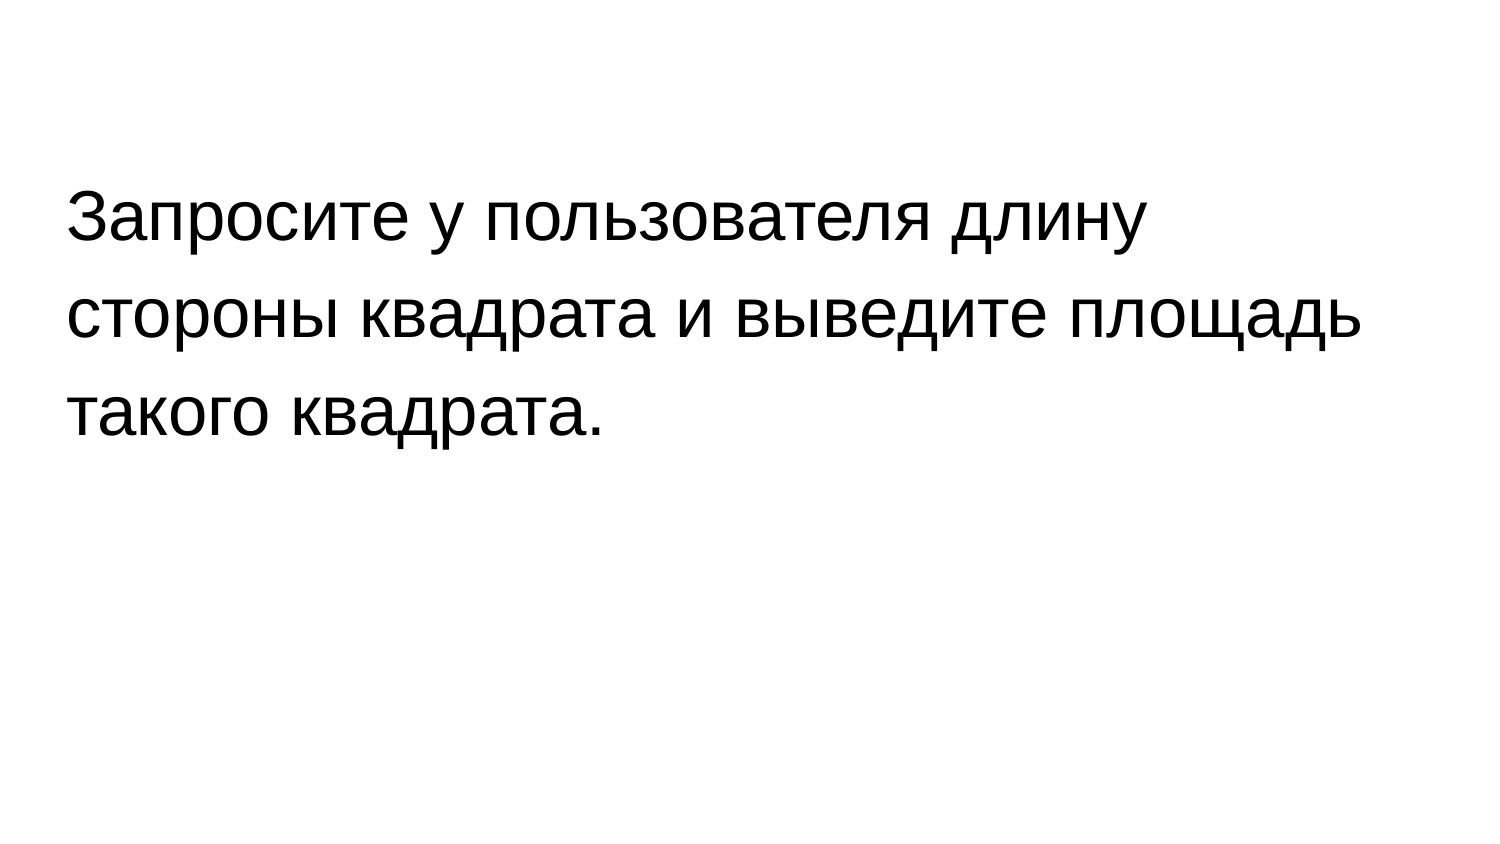

Запросите у пользователя длину стороны квадрата и выведите площадь такого квадрата.